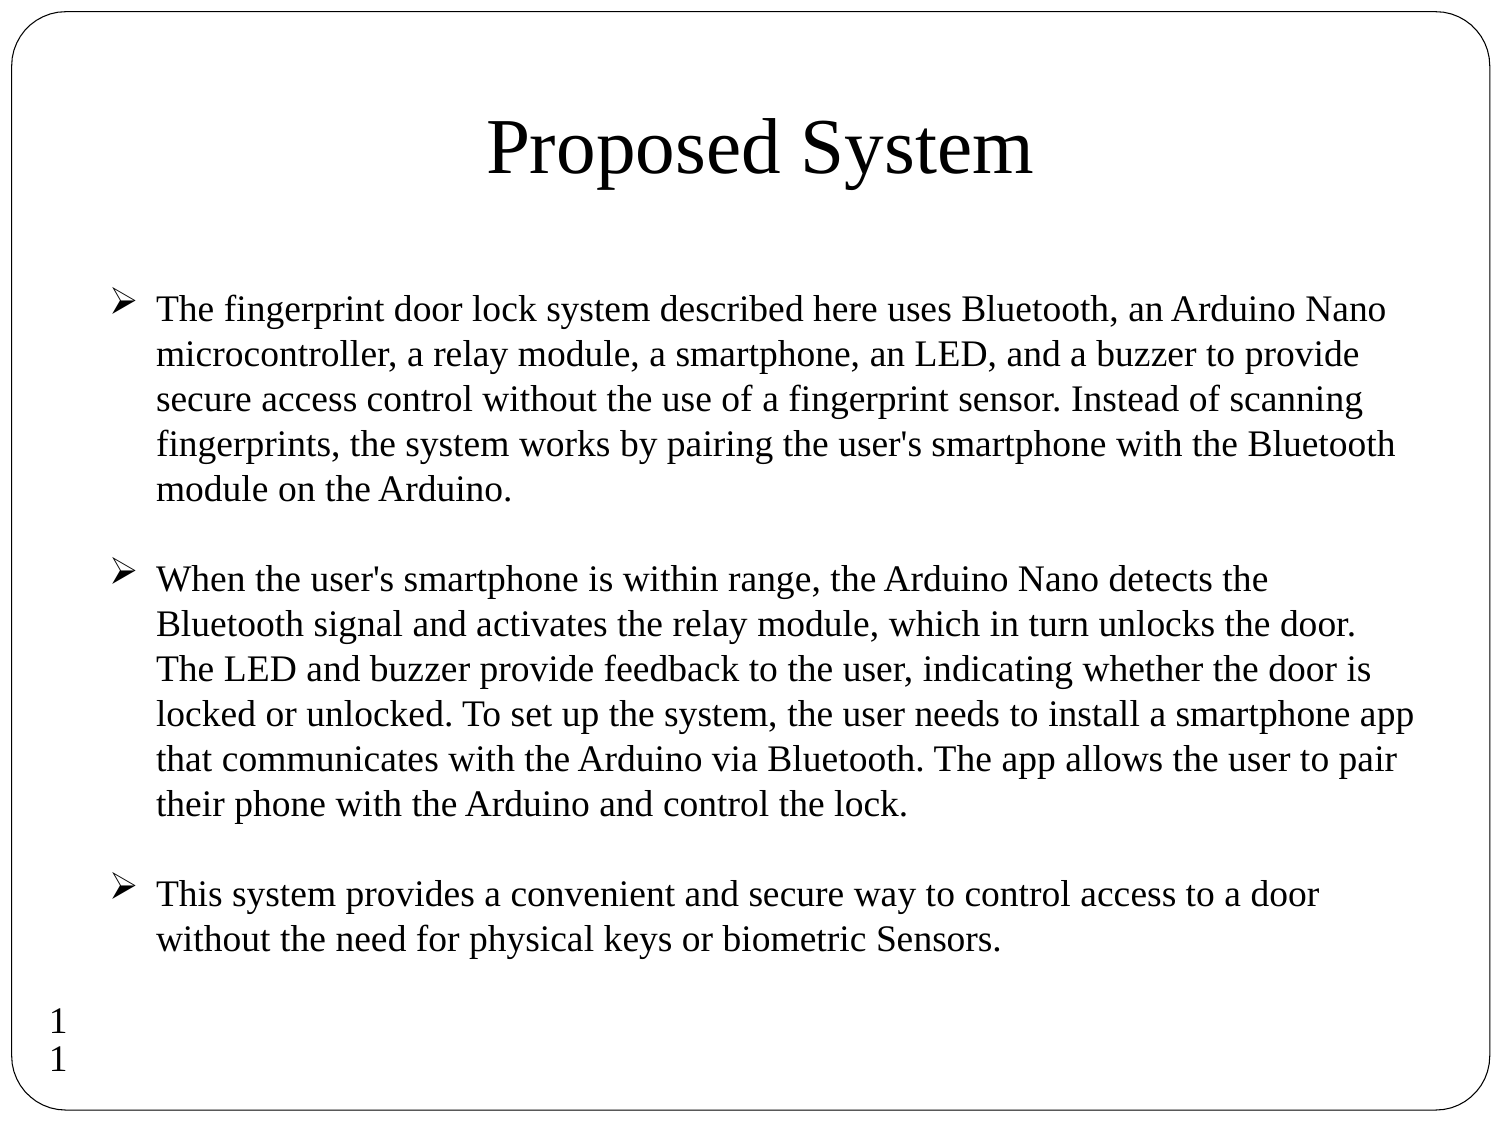

# Proposed System

The fingerprint door lock system described here uses Bluetooth, an Arduino Nano microcontroller, a relay module, a smartphone, an LED, and a buzzer to provide secure access control without the use of a fingerprint sensor. Instead of scanning fingerprints, the system works by pairing the user's smartphone with the Bluetooth module on the Arduino.

When the user's smartphone is within range, the Arduino Nano detects the Bluetooth signal and activates the relay module, which in turn unlocks the door. The LED and buzzer provide feedback to the user, indicating whether the door is locked or unlocked. To set up the system, the user needs to install a smartphone app that communicates with the Arduino via Bluetooth. The app allows the user to pair their phone with the Arduino and control the lock.

This system provides a convenient and secure way to control access to a door without the need for physical keys or biometric Sensors.

11